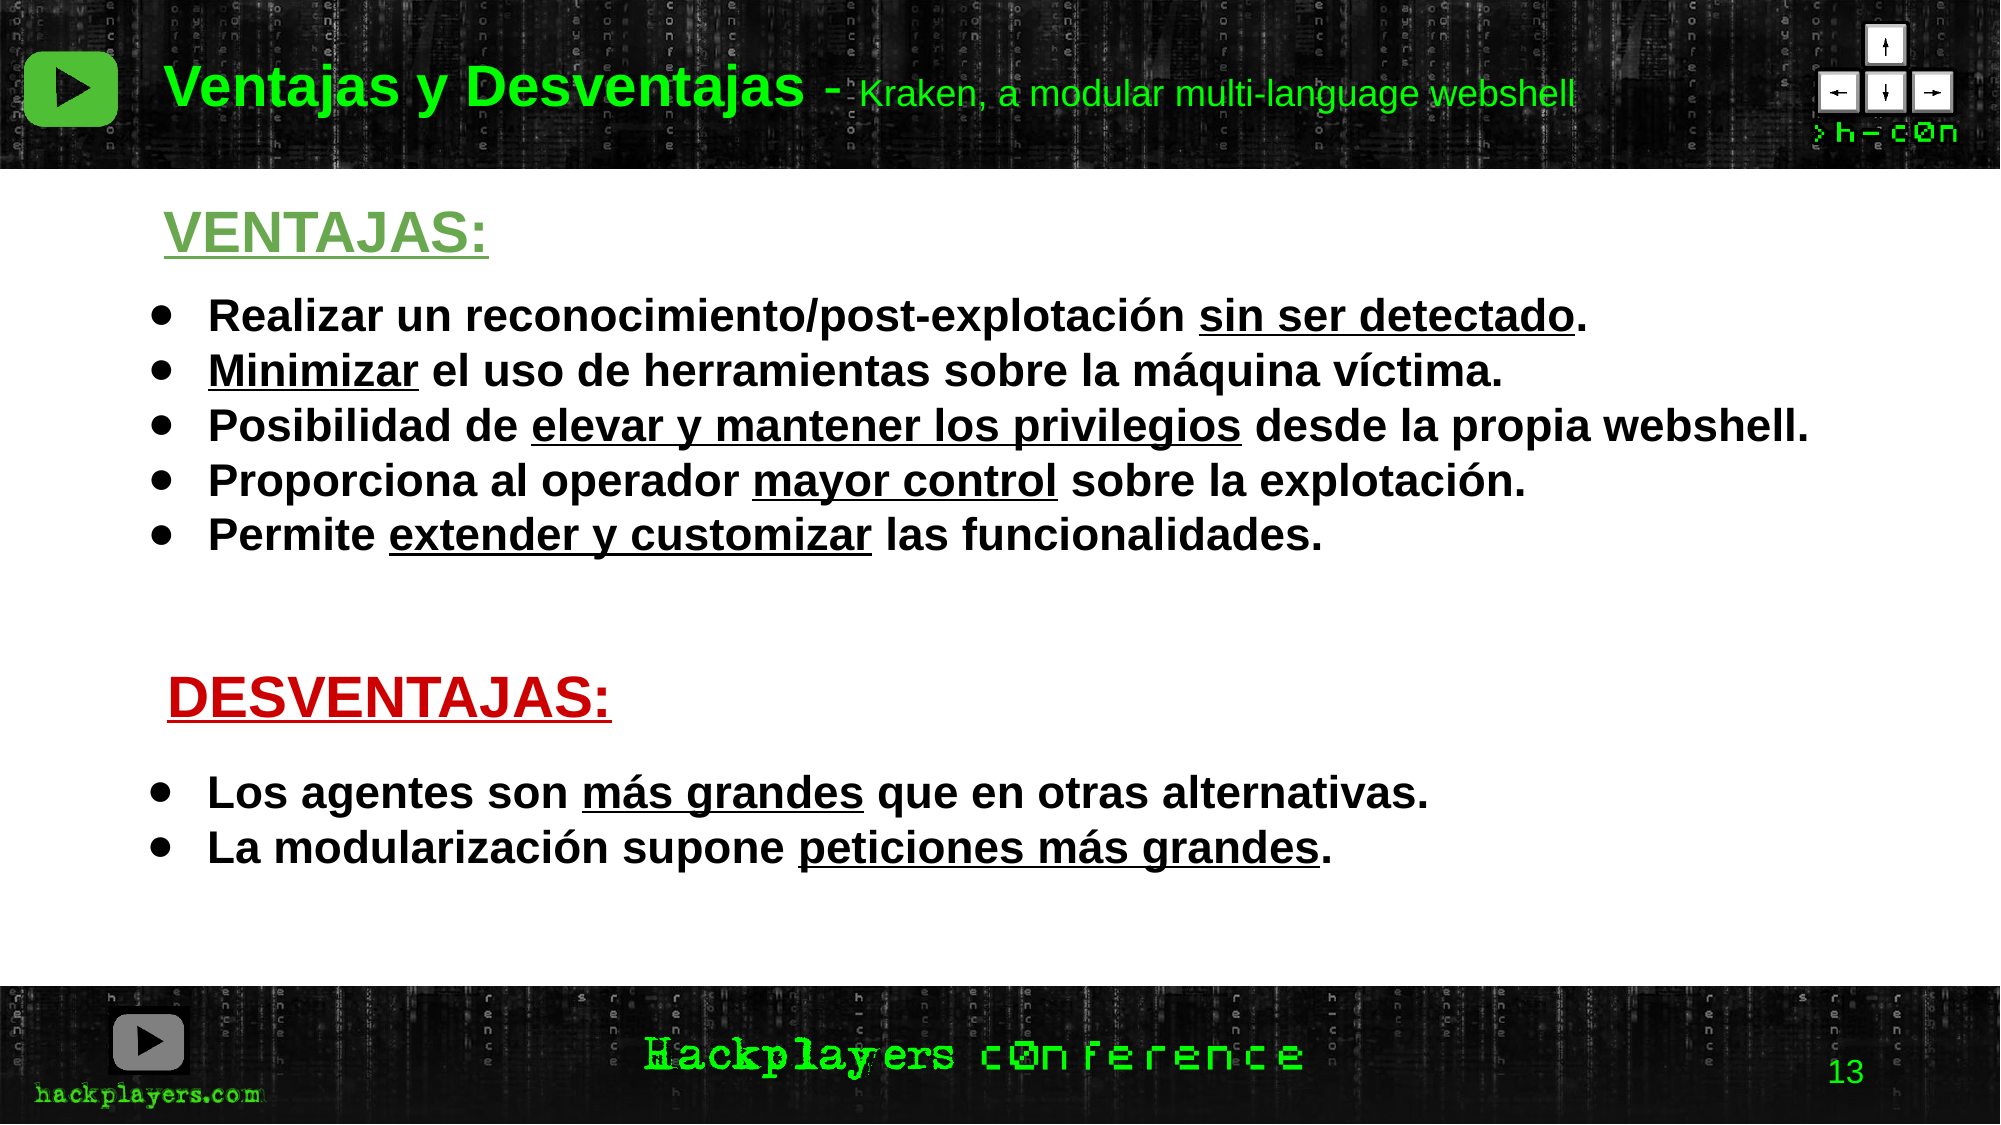

Ventajas y Desventajas - Kraken, a modular multi-language webshell
VENTAJAS:
Realizar un reconocimiento/post-explotación sin ser detectado.
Minimizar el uso de herramientas sobre la máquina víctima.
Posibilidad de elevar y mantener los privilegios desde la propia webshell.
Proporciona al operador mayor control sobre la explotación.
Permite extender y customizar las funcionalidades.

DESVENTAJAS:
Los agentes son más grandes que en otras alternativas.
La modularización supone peticiones más grandes.

13